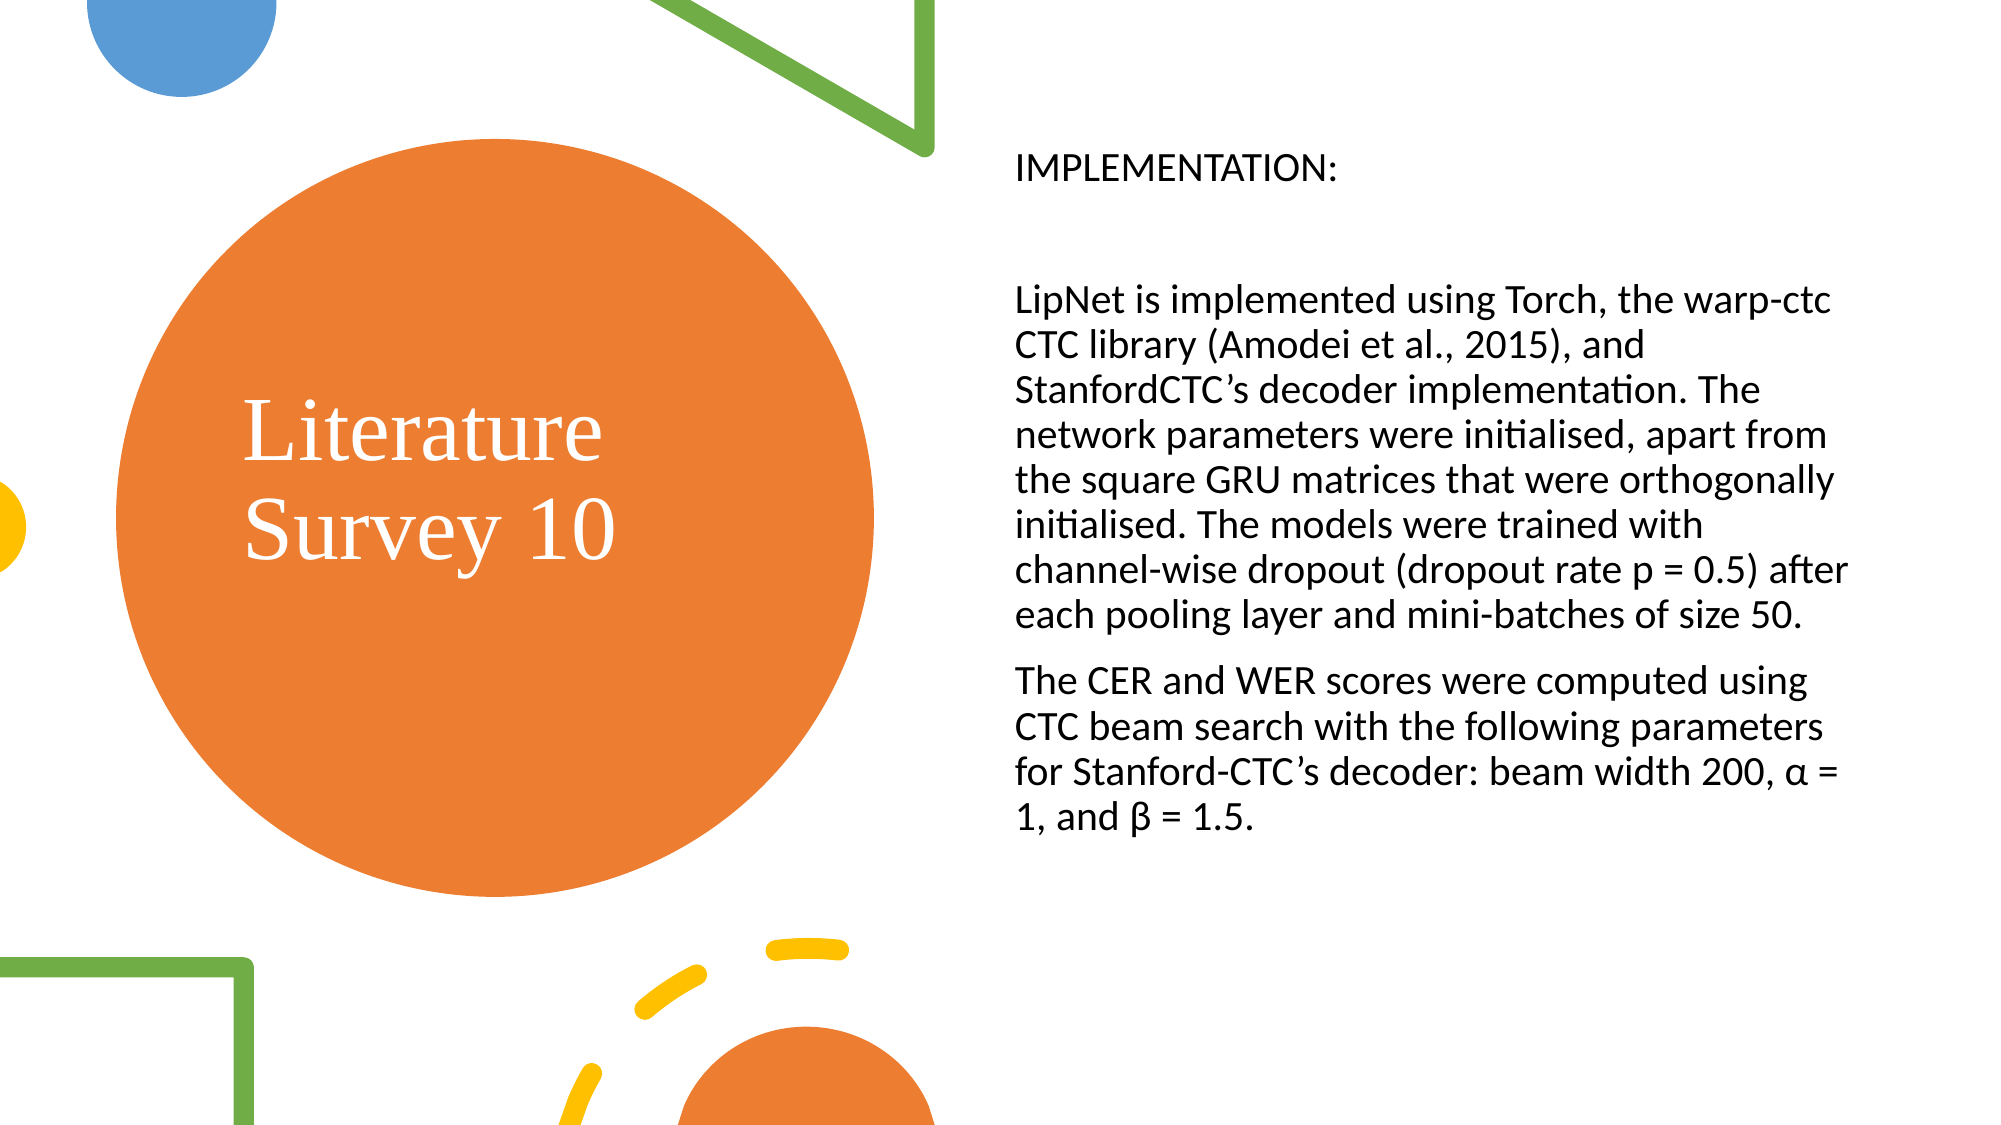

IMPLEMENTATION:

LipNet is implemented using Torch, the warp-ctc CTC library (Amodei et al., 2015), and StanfordCTC’s decoder implementation. The network parameters were initialised, apart from the square GRU matrices that were orthogonally initialised. The models were trained with channel-wise dropout (dropout rate p = 0.5) after each pooling layer and mini-batches of size 50.
The CER and WER scores were computed using CTC beam search with the following parameters for Stanford-CTC’s decoder: beam width 200, α = 1, and β = 1.5.

# Literature Survey 10